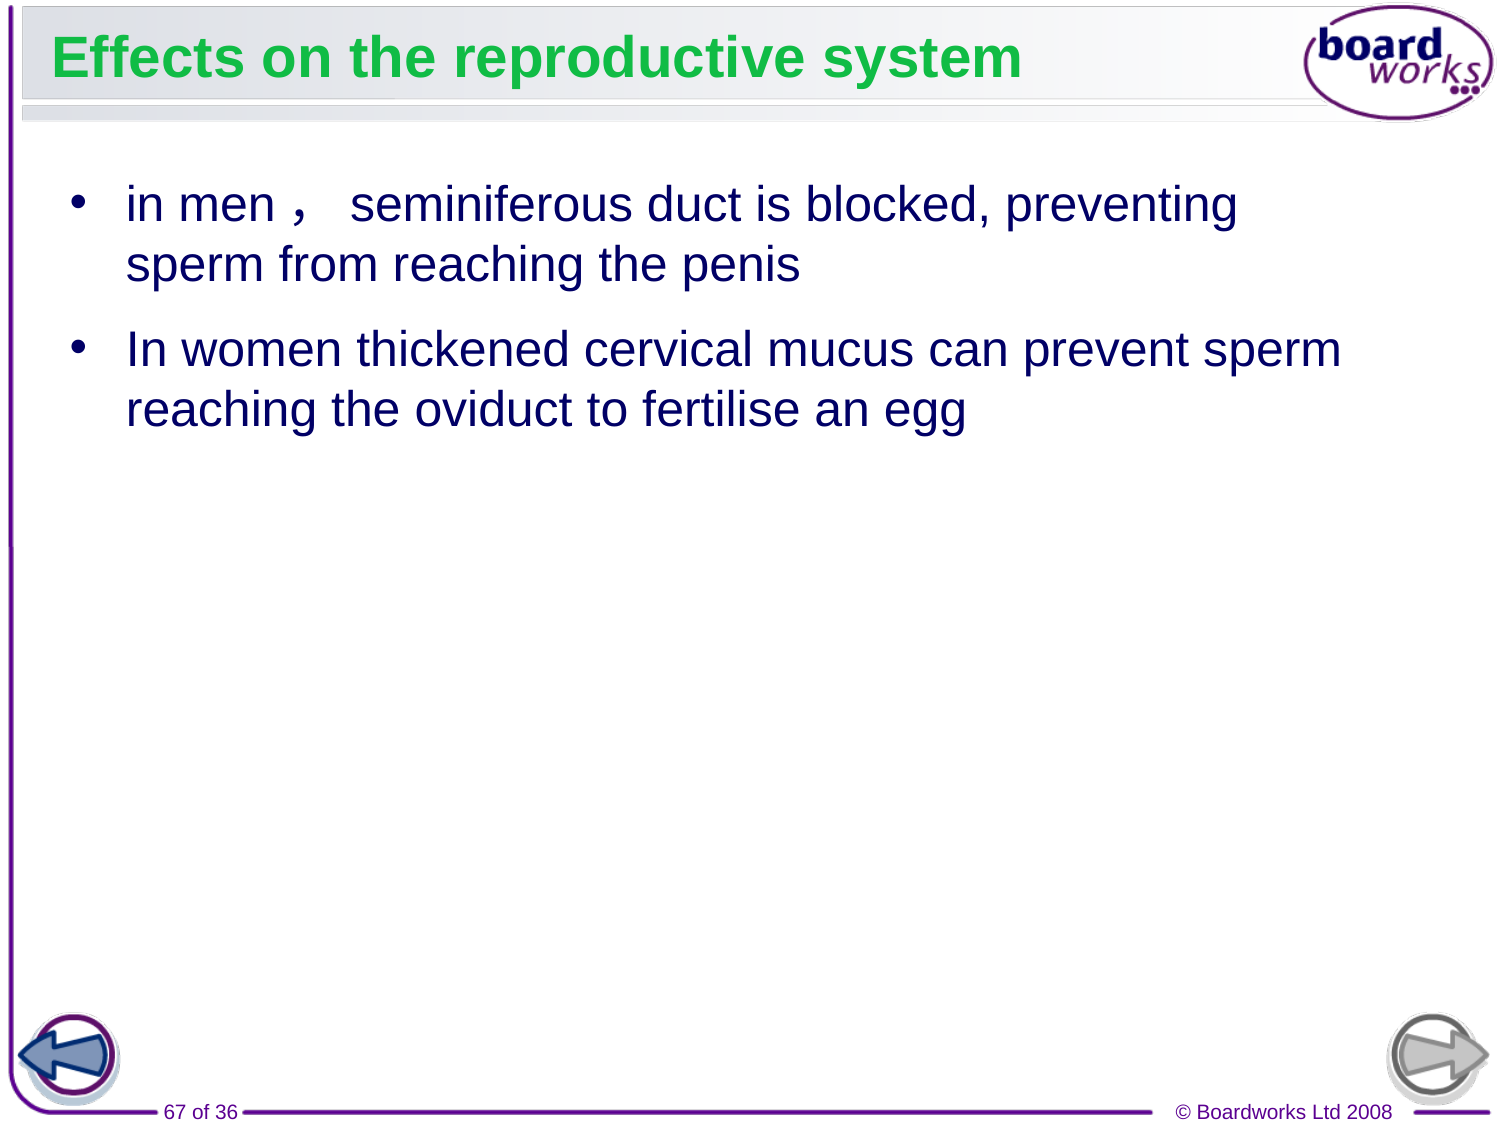

# Effects on the reproductive system
in men，seminiferous duct is blocked, preventing sperm from reaching the penis
In women thickened cervical mucus can prevent sperm reaching the oviduct to fertilise an egg